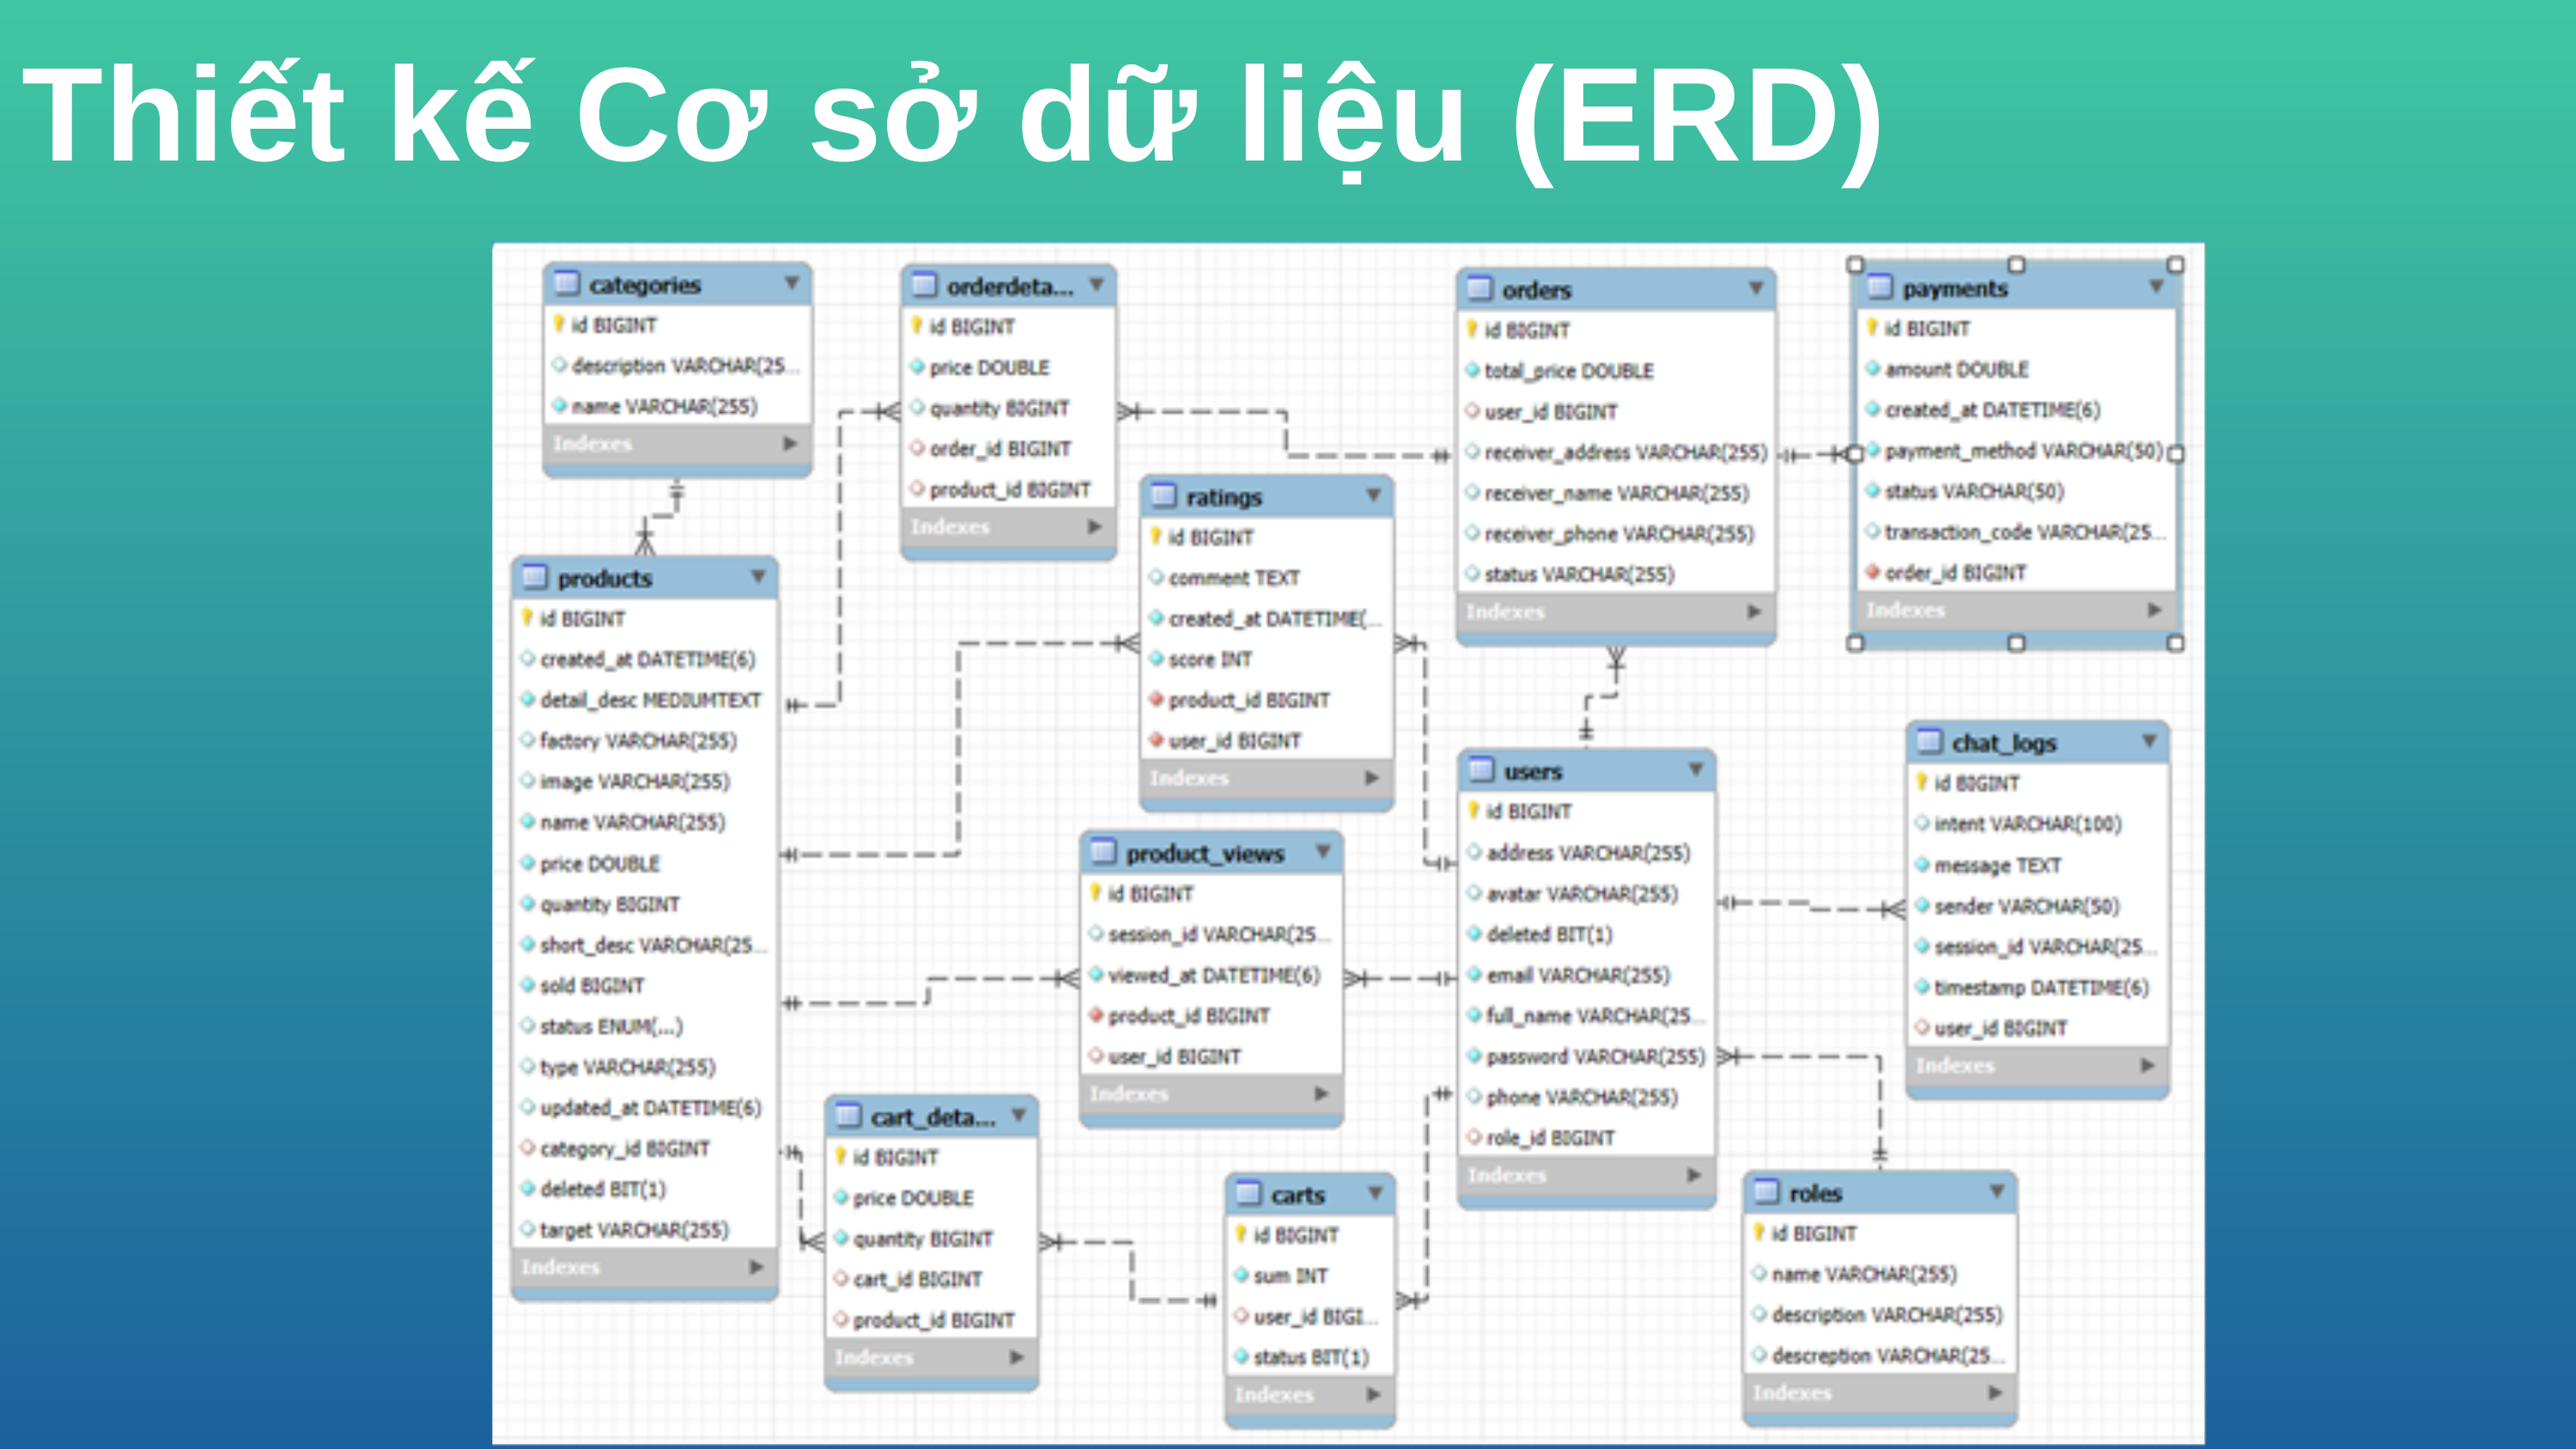

Thiết kế Cơ sở dữ liệu (ERD)